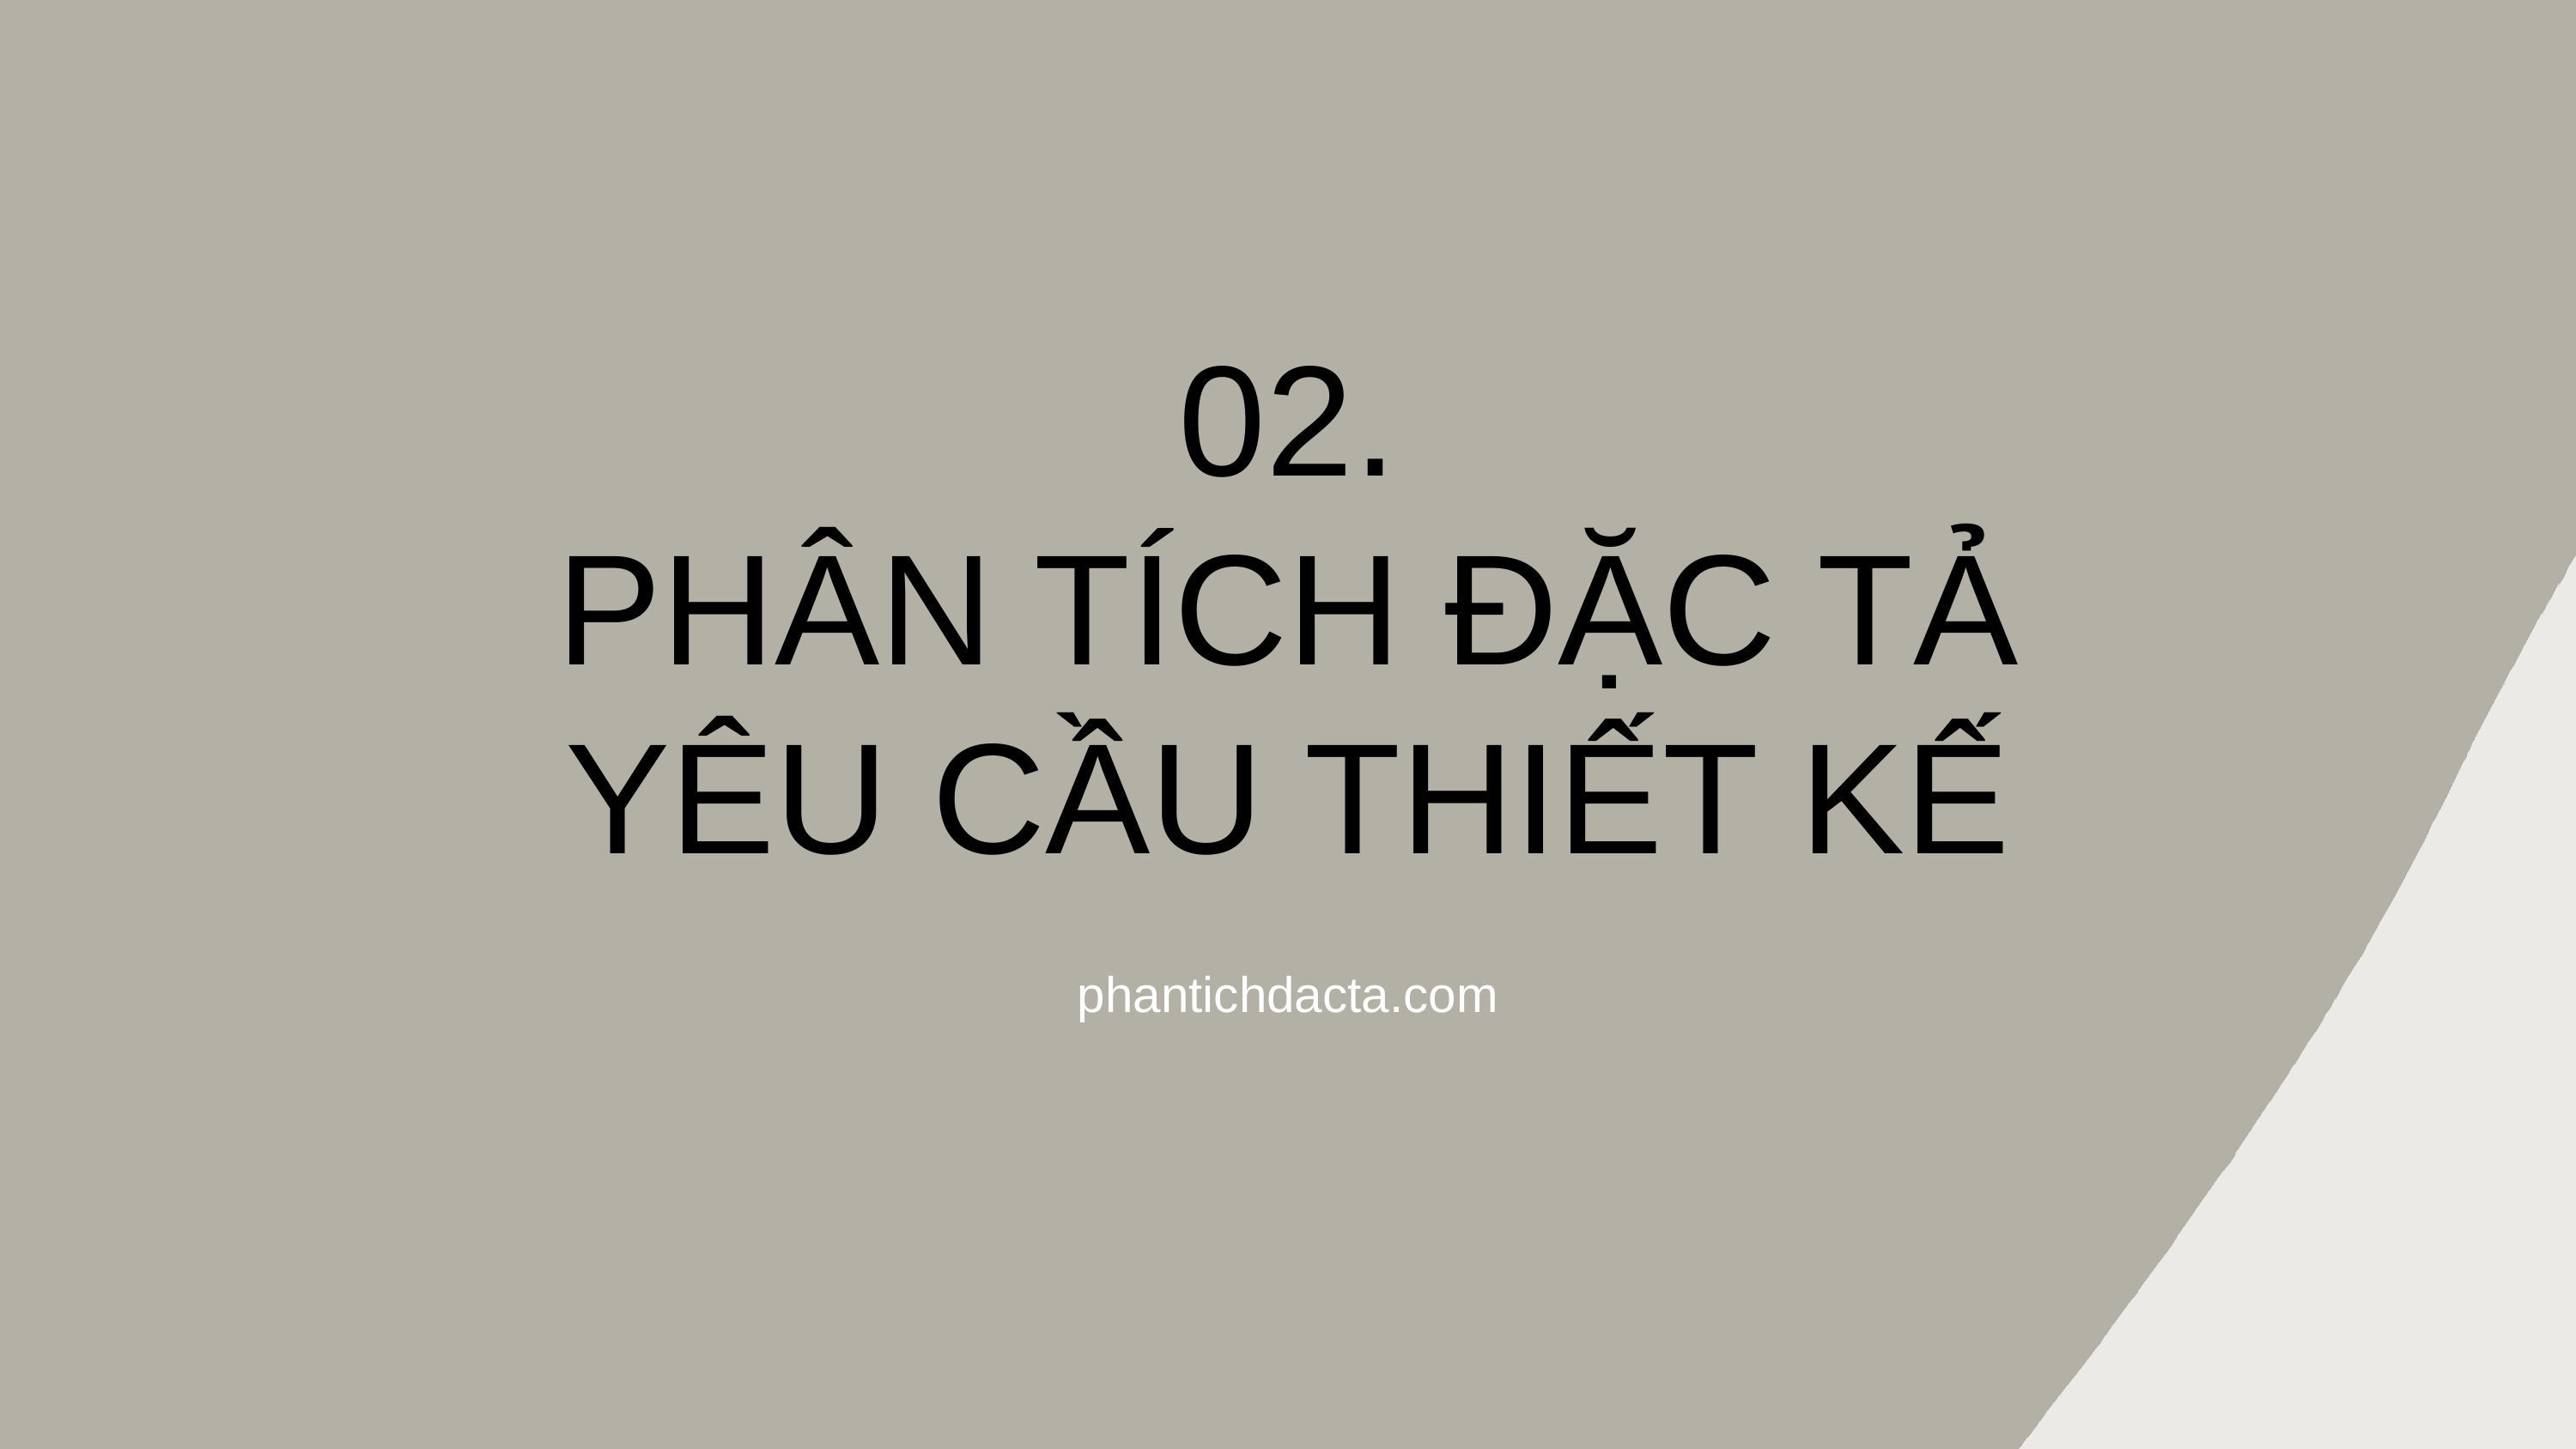

02.
PHÂN TÍCH ĐẶC TẢ
YÊU CẦU THIẾT KẾ
phantichdacta.com